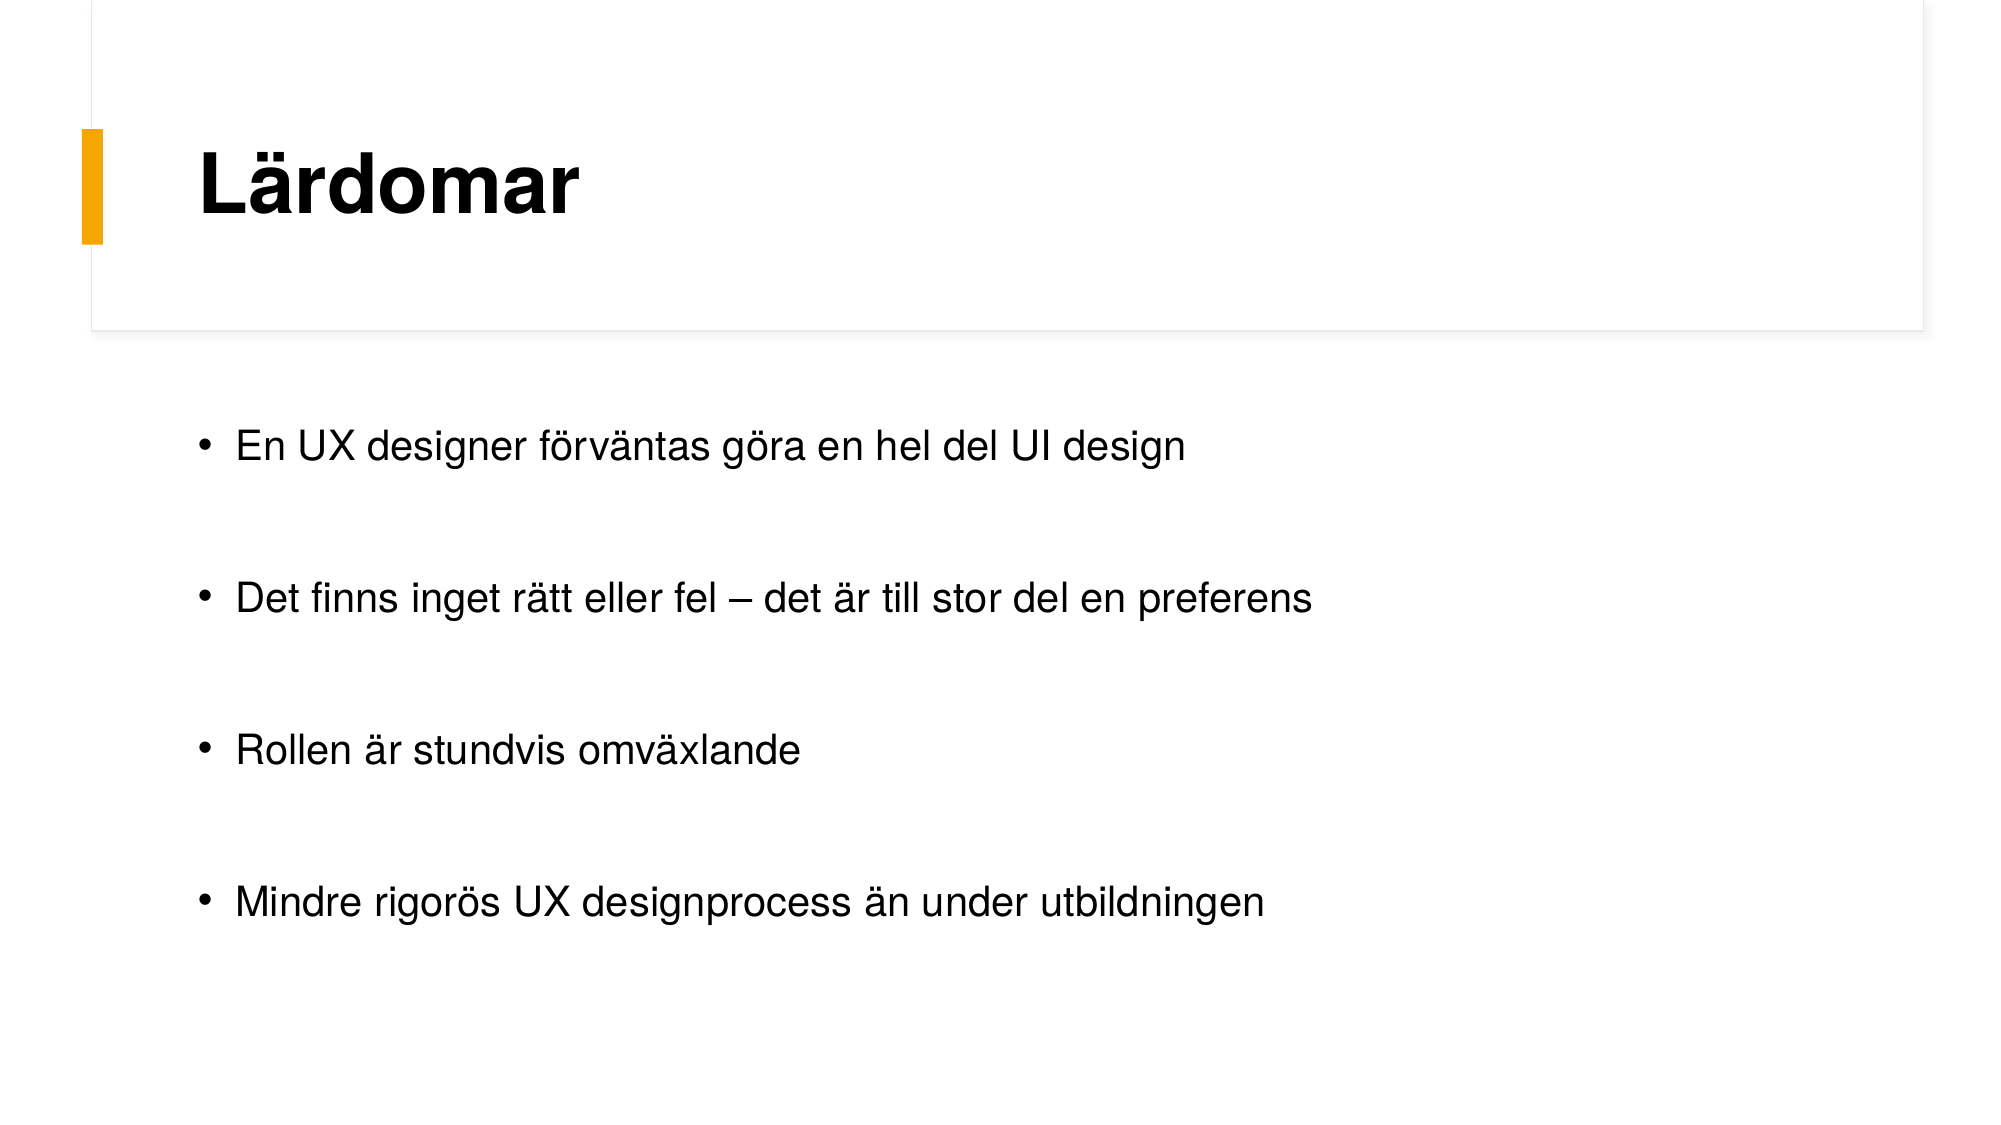

# Lärdomar
En UX designer förväntas göra en hel del UI design

Det finns inget rätt eller fel – det är till stor del en preferens

Rollen är stundvis omväxlande

Mindre rigorös UX designprocess än under utbildningen